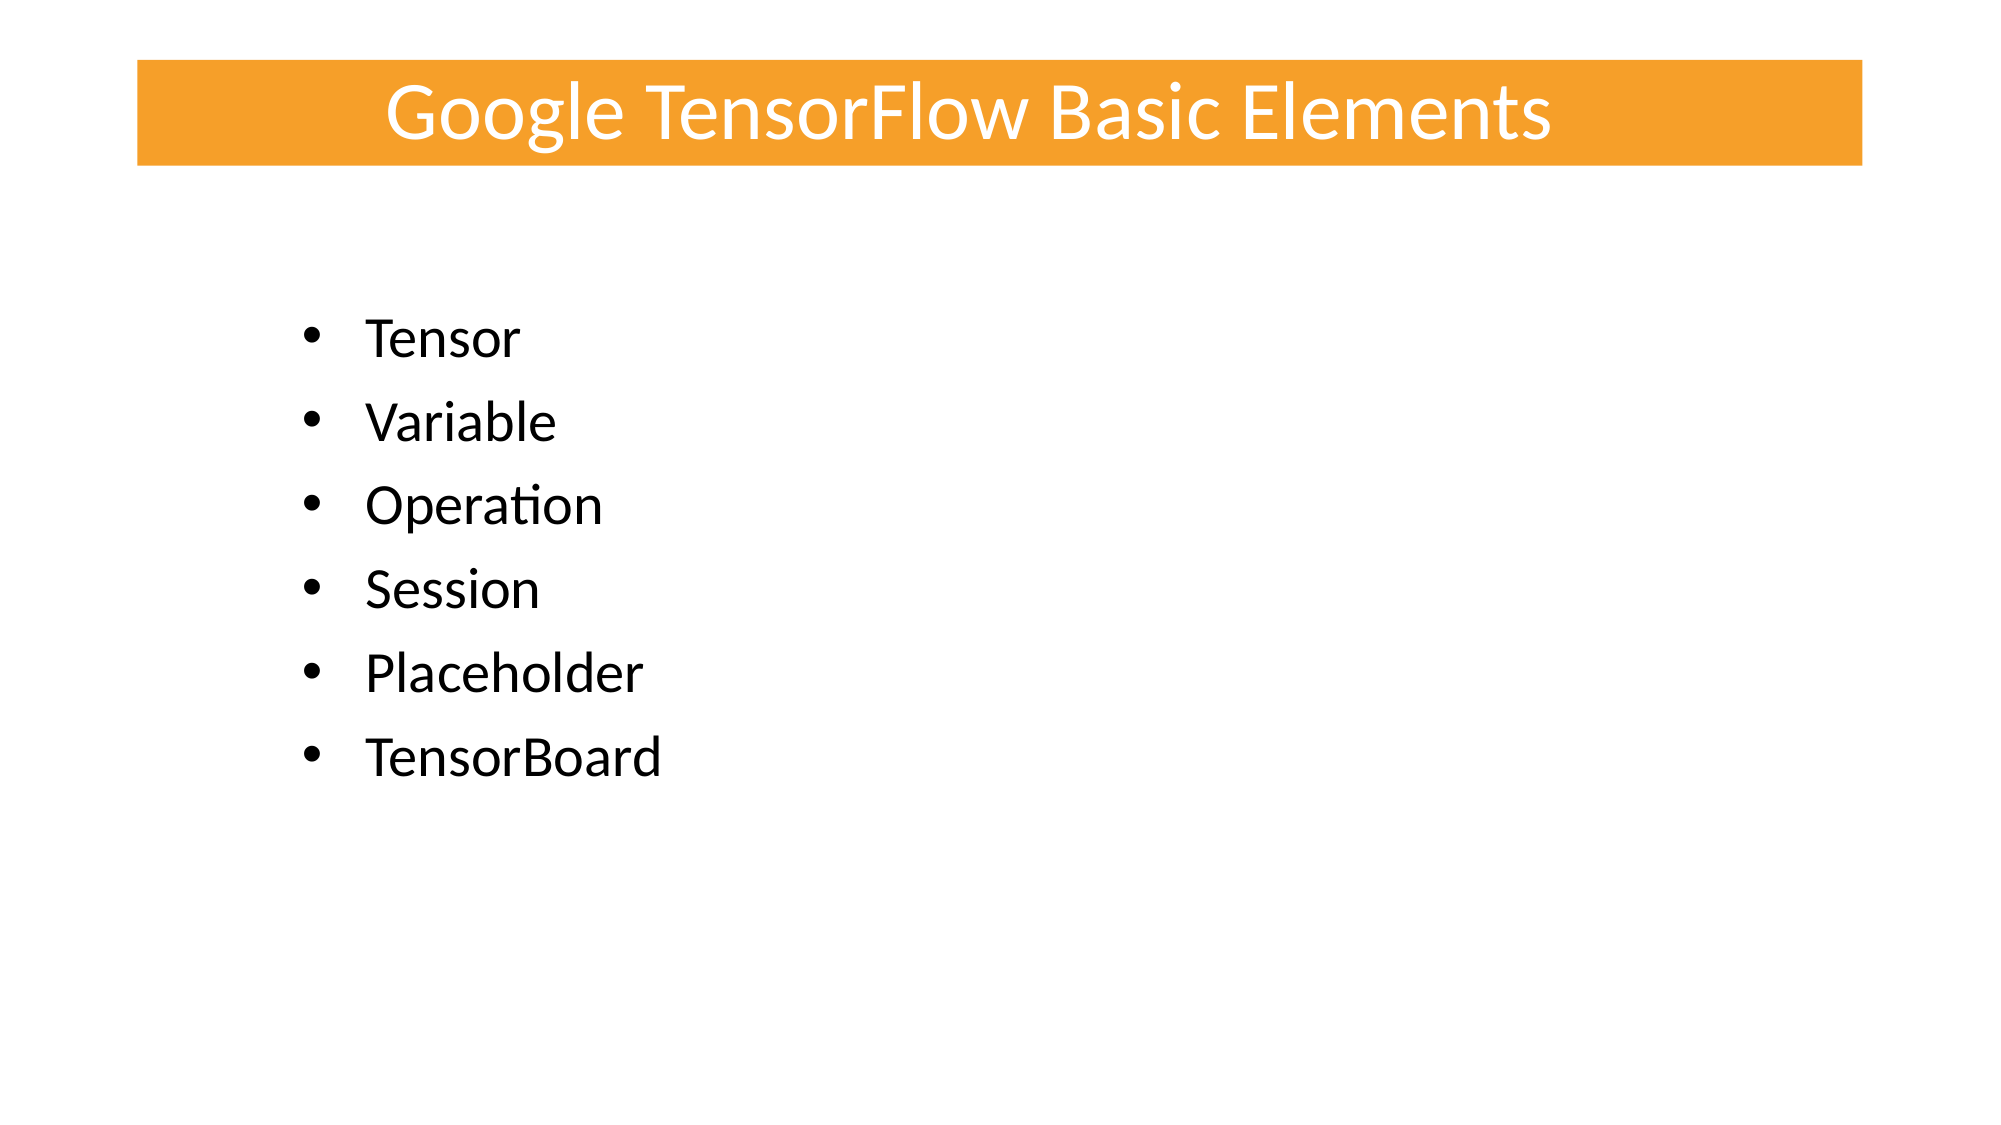

# Google TensorFlow Basic Elements
  Tensor
  Variable
  Operation
  Session
  Placeholder
  TensorBoard